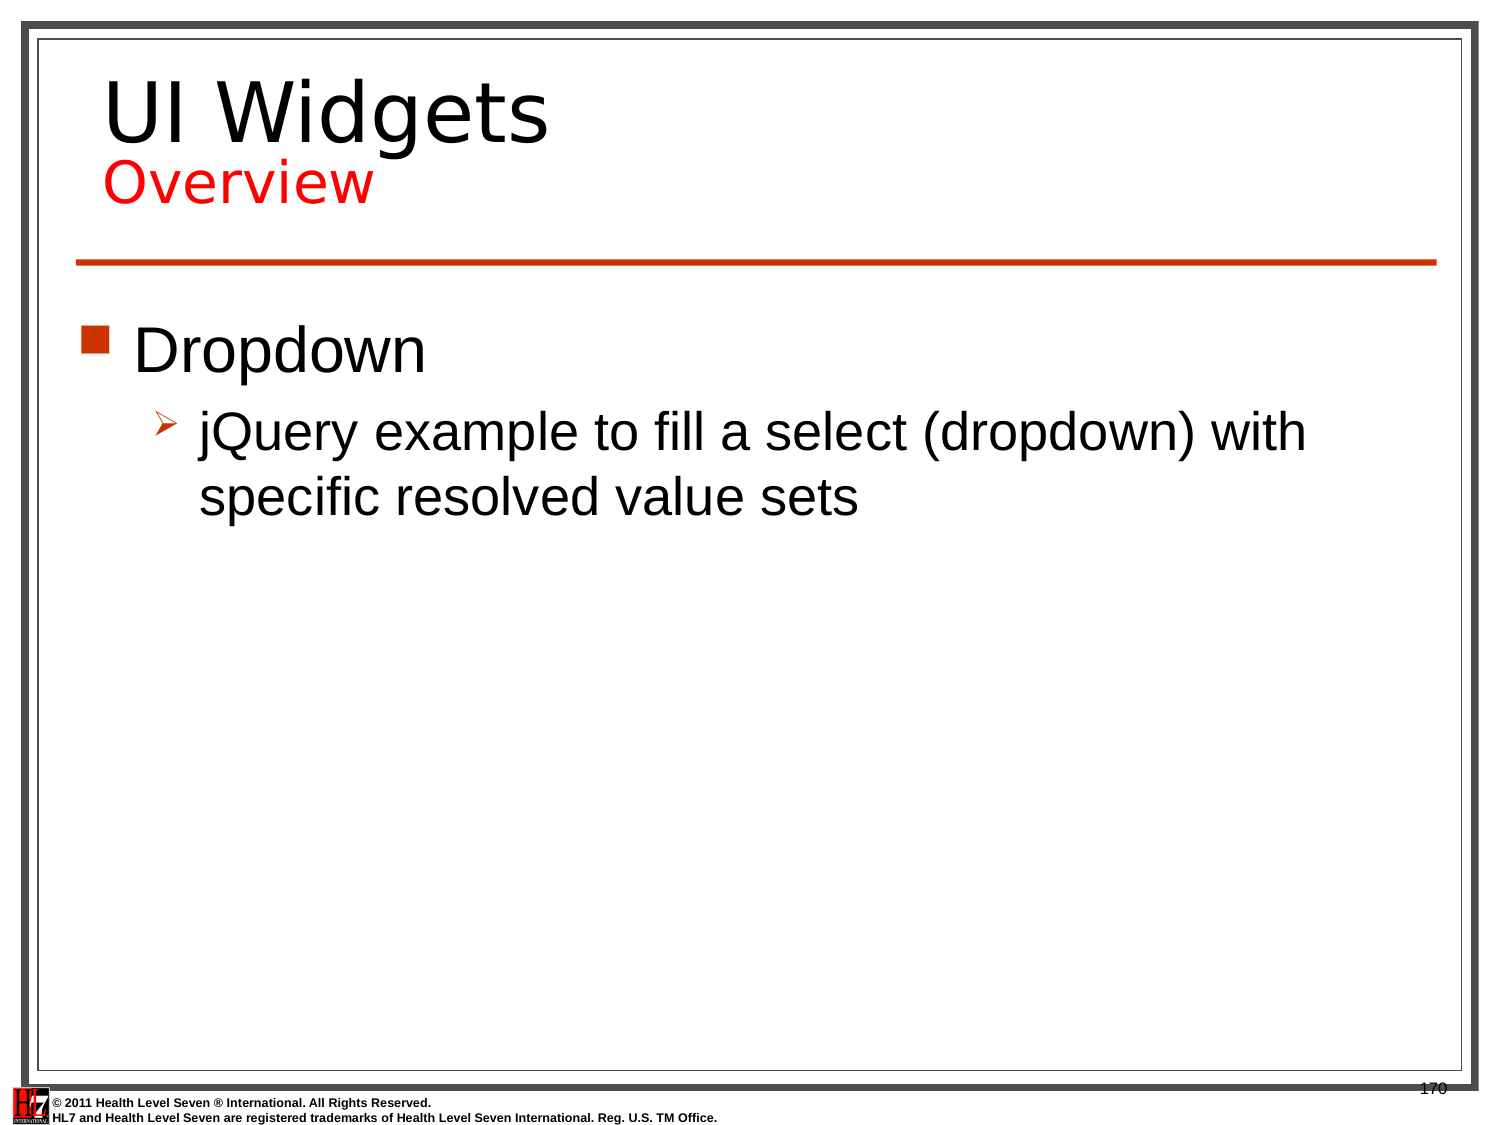

# UI Widgets Overview
Dropdown
jQuery example to fill a select (dropdown) with specific resolved value sets
170